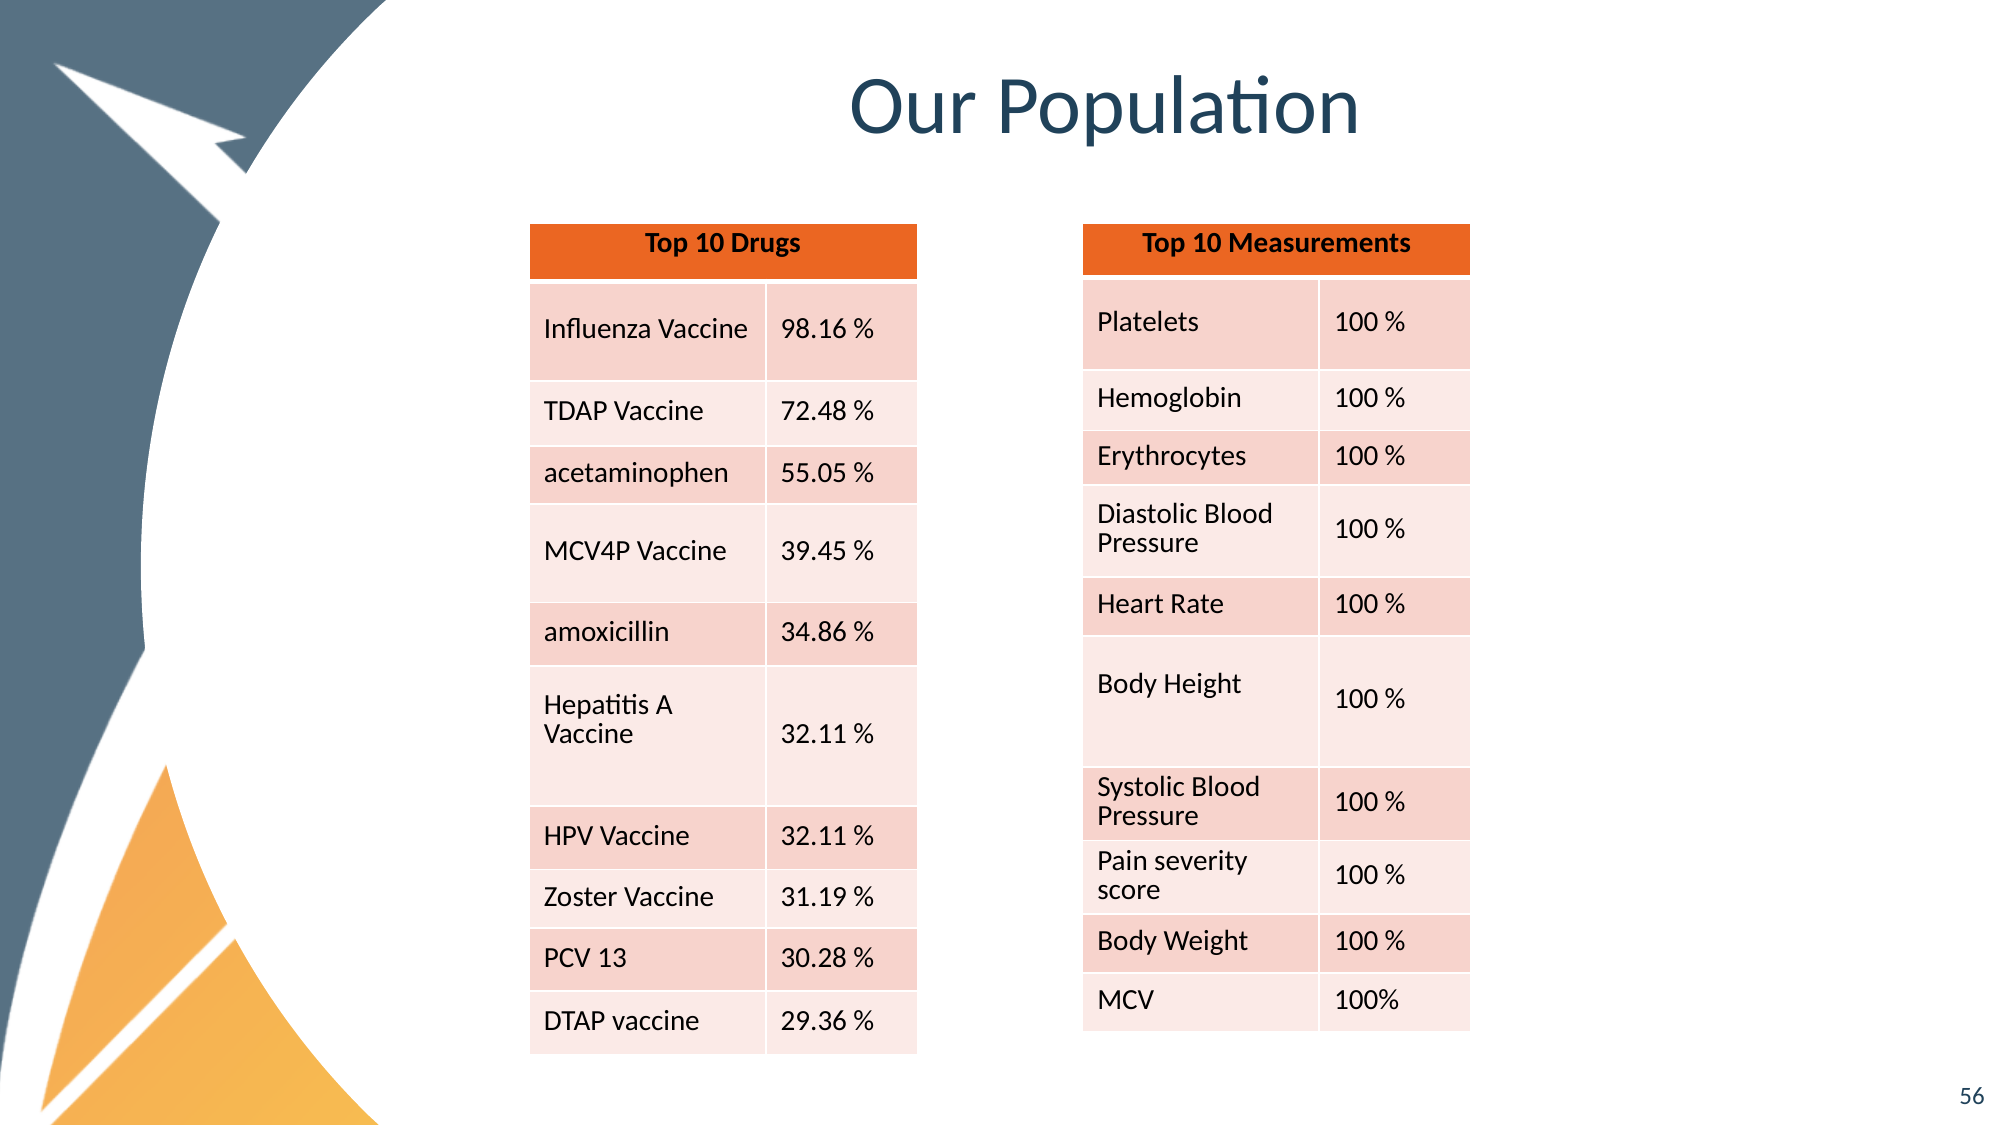

# Our Population
| Top 10 Drugs |  |
| --- | --- |
| Influenza Vaccine | 98.16 % |
| TDAP Vaccine | 72.48 % |
| acetaminophen | 55.05 % |
| MCV4P Vaccine | 39.45 % |
| amoxicillin | 34.86 % |
| Hepatitis A Vaccine | 32.11 % |
| HPV Vaccine | 32.11 % |
| Zoster Vaccine | 31.19 % |
| PCV 13 | 30.28 % |
| DTAP vaccine | 29.36 % |
| Top 10 Measurements |  |
| --- | --- |
| Platelets | 100 % |
| Hemoglobin | 100 % |
| Erythrocytes | 100 % |
| Diastolic Blood Pressure | 100 % |
| Heart Rate | 100 % |
| Body Height | 100 % |
| Systolic Blood Pressure | 100 % |
| Pain severity score | 100 % |
| Body Weight | 100 % |
| MCV | 100% |
56